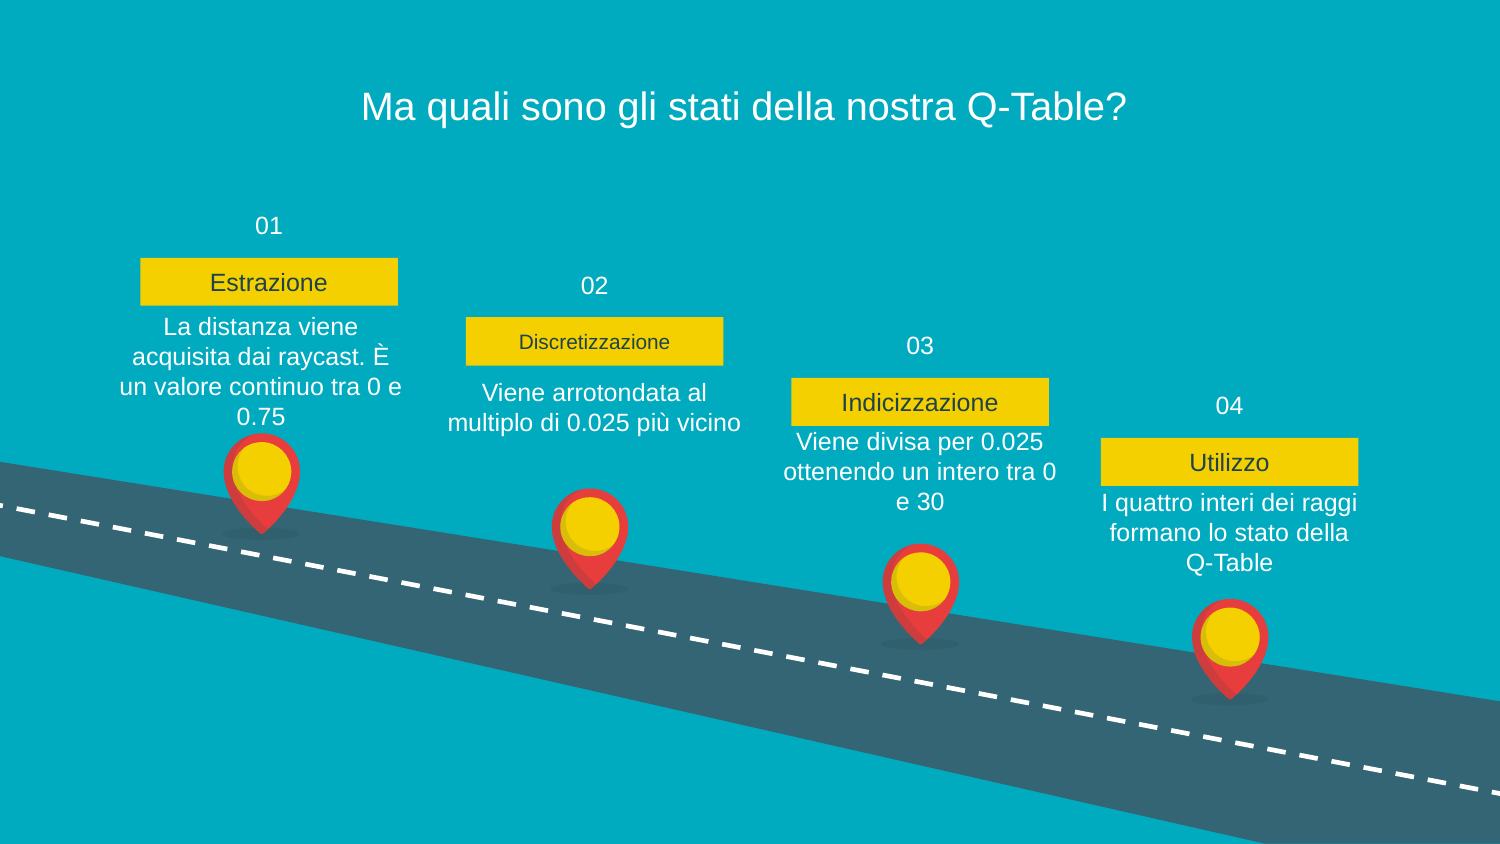

# Ma quali sono gli stati della nostra Q-Table?
01
Estrazione
La distanza viene acquisita dai raycast. È un valore continuo tra 0 e 0.75
02
Discretizzazione
Viene arrotondata al multiplo di 0.025 più vicino
03
Indicizzazione
Viene divisa per 0.025 ottenendo un intero tra 0 e 30
04
Utilizzo
I quattro interi dei raggi formano lo stato della Q-Table